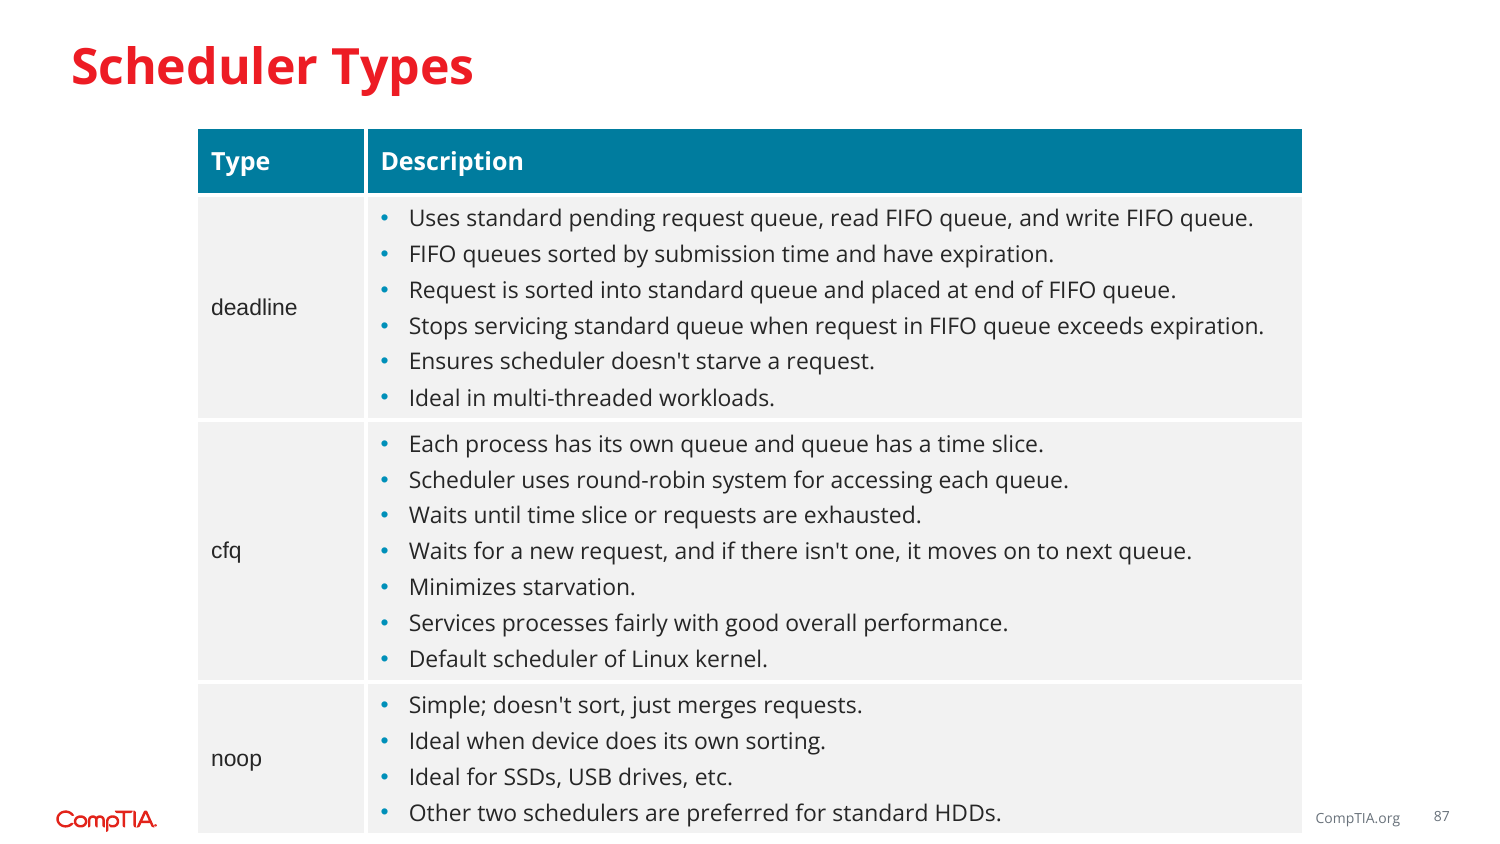

# Scheduler Types
| Type | Description |
| --- | --- |
| deadline | Uses standard pending request queue, read FIFO queue, and write FIFO queue. FIFO queues sorted by submission time and have expiration. Request is sorted into standard queue and placed at end of FIFO queue. Stops servicing standard queue when request in FIFO queue exceeds expiration. Ensures scheduler doesn't starve a request. Ideal in multi-threaded workloads. |
| cfq | Each process has its own queue and queue has a time slice. Scheduler uses round-robin system for accessing each queue. Waits until time slice or requests are exhausted. Waits for a new request, and if there isn't one, it moves on to next queue. Minimizes starvation. Services processes fairly with good overall performance. Default scheduler of Linux kernel. |
| noop | Simple; doesn't sort, just merges requests. Ideal when device does its own sorting. Ideal for SSDs, USB drives, etc. Other two schedulers are preferred for standard HDDs. |
87